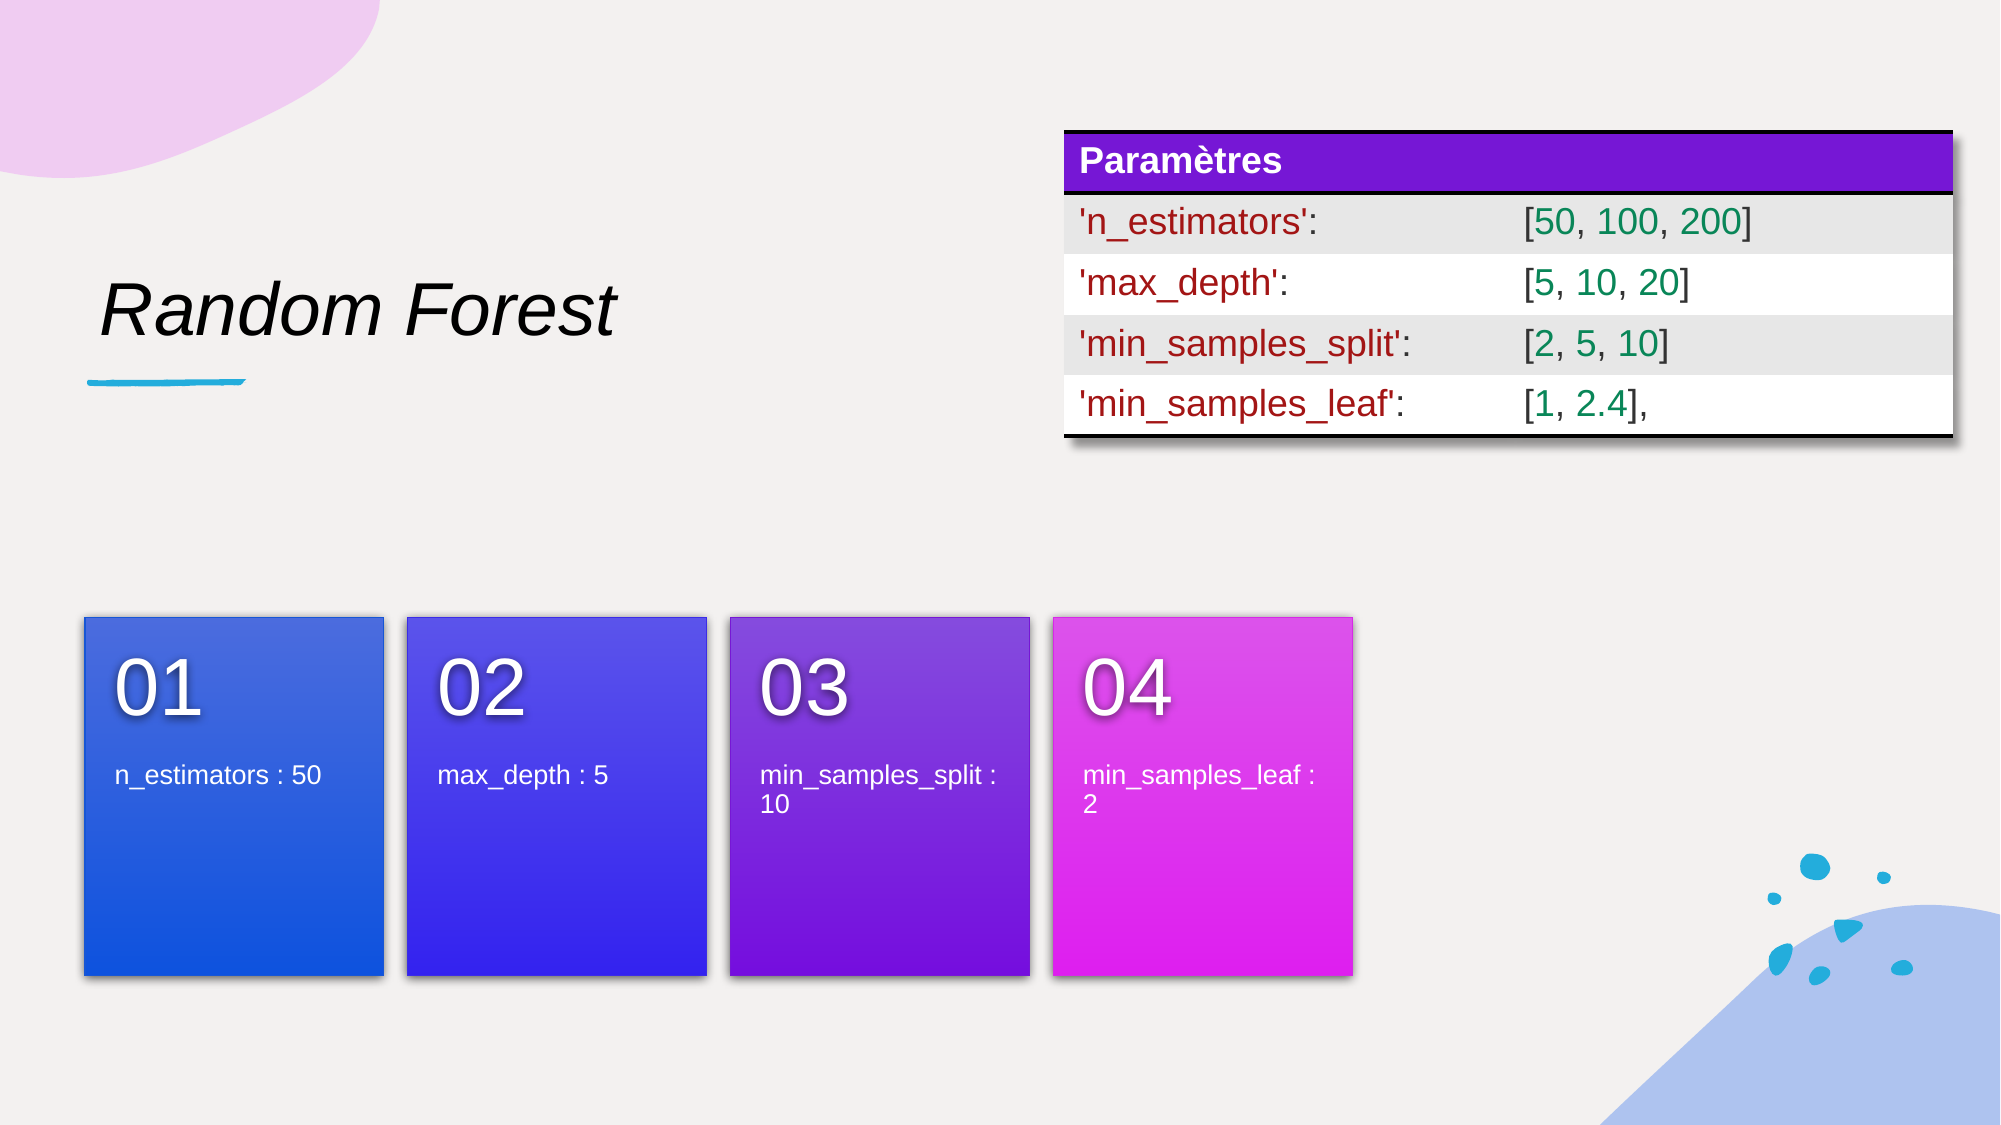

# Random Forest
| Paramètres |  |
| --- | --- |
| 'n\_estimators': | [50, 100, 200] |
| 'max\_depth': | [5, 10, 20] |
| 'min\_samples\_split': | [2, 5, 10] |
| 'min\_samples\_leaf': | [1, 2.4], |
n_estimators : 50
01
max_depth : 5
02
min_samples_split : 10
03
min_samples_leaf : 2
04